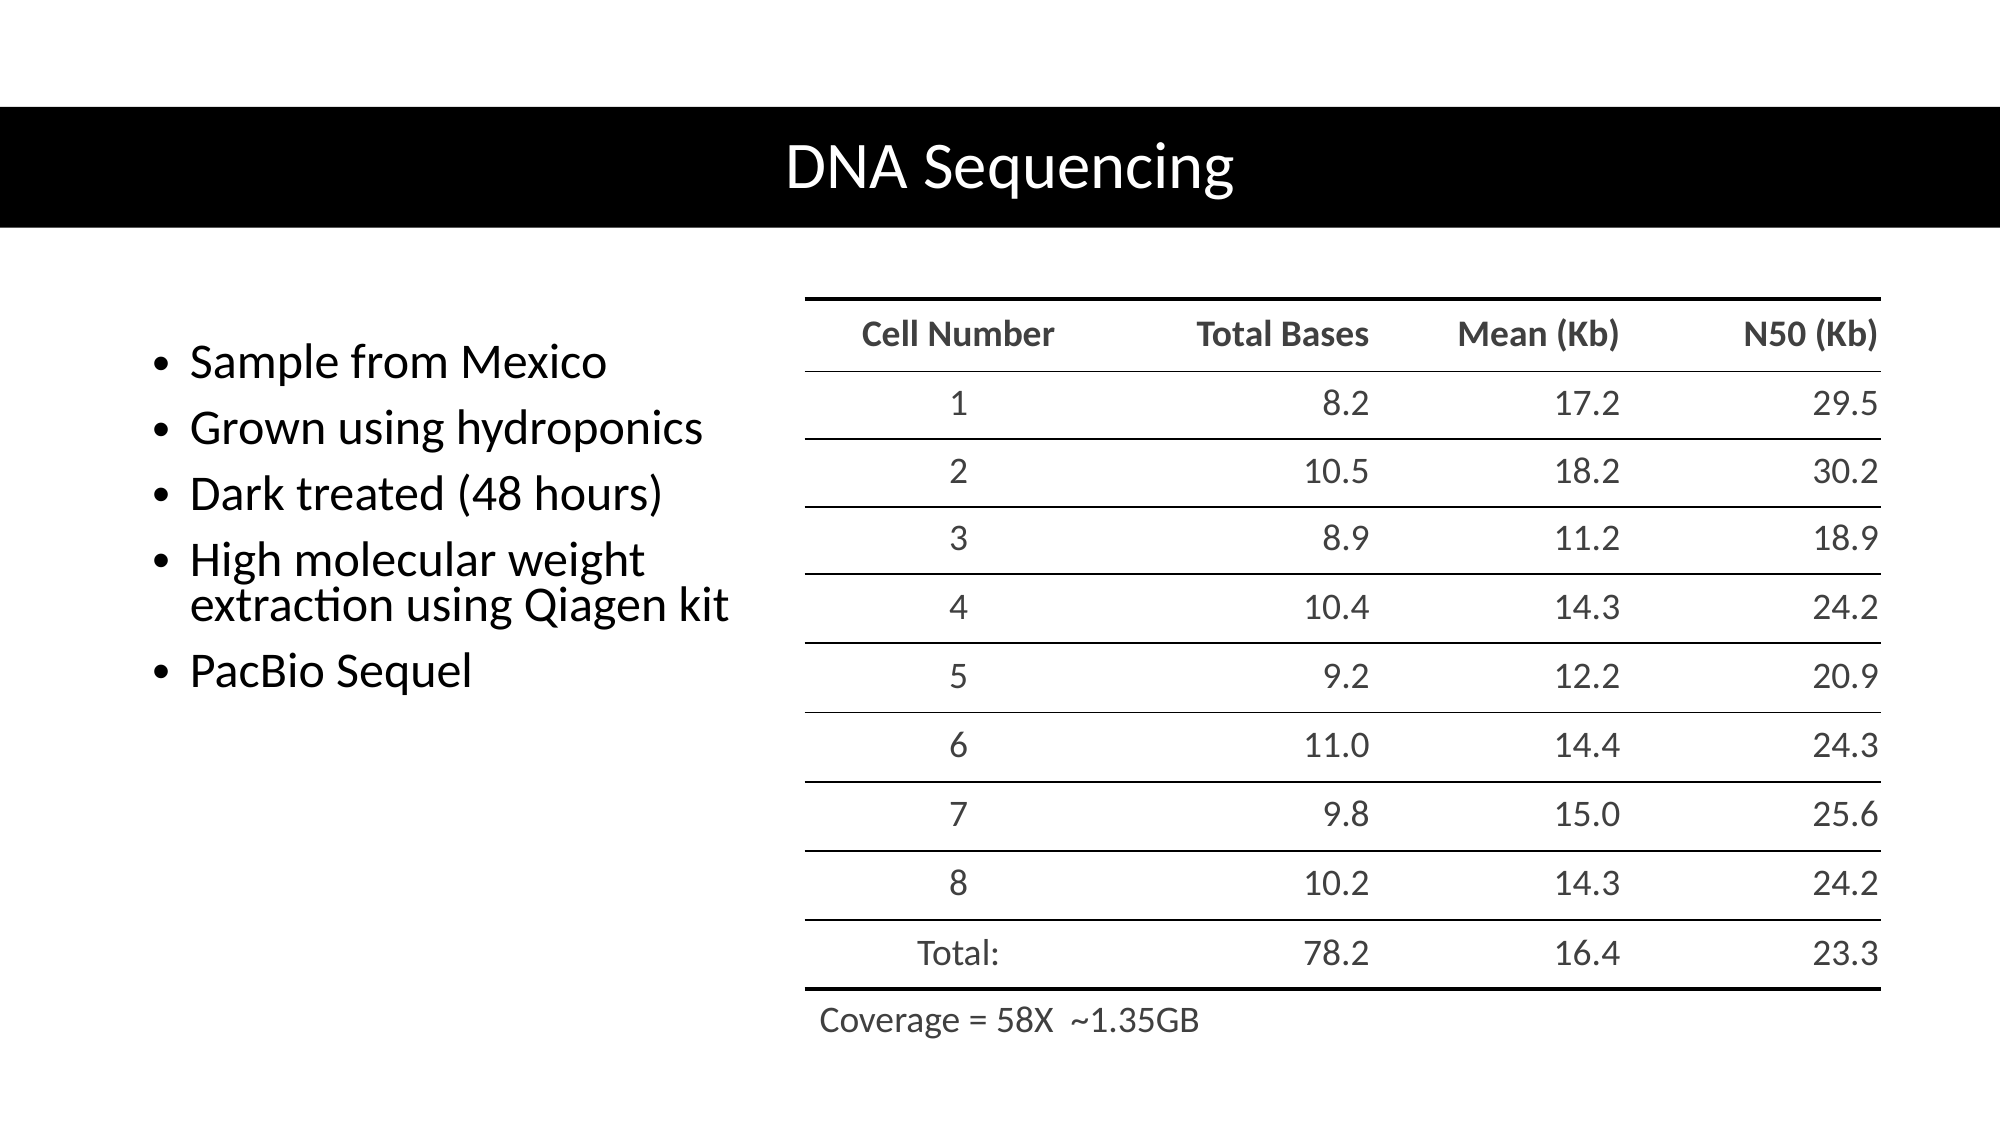

# DNA Sequencing

| Cell Number | Total Bases | Mean (Kb) | N50 (Kb) |
| --- | --- | --- | --- |
| 1 | 8.2 | 17.2 | 29.5 |
| 2 | 10.5 | 18.2 | 30.2 |
| 3 | 8.9 | 11.2 | 18.9 |
| 4 | 10.4 | 14.3 | 24.2 |
| 5 | 9.2 | 12.2 | 20.9 |
| 6 | 11.0 | 14.4 | 24.3 |
| 7 | 9.8 | 15.0 | 25.6 |
| 8 | 10.2 | 14.3 | 24.2 |
| Total: | 78.2 | 16.4 | 23.3 |
| Coverage = 58X ~1.35GB |  |  |  |
Sample from Mexico
Grown using hydroponics
Dark treated (48 hours)
High molecular weight extraction using Qiagen kit
PacBio Sequel